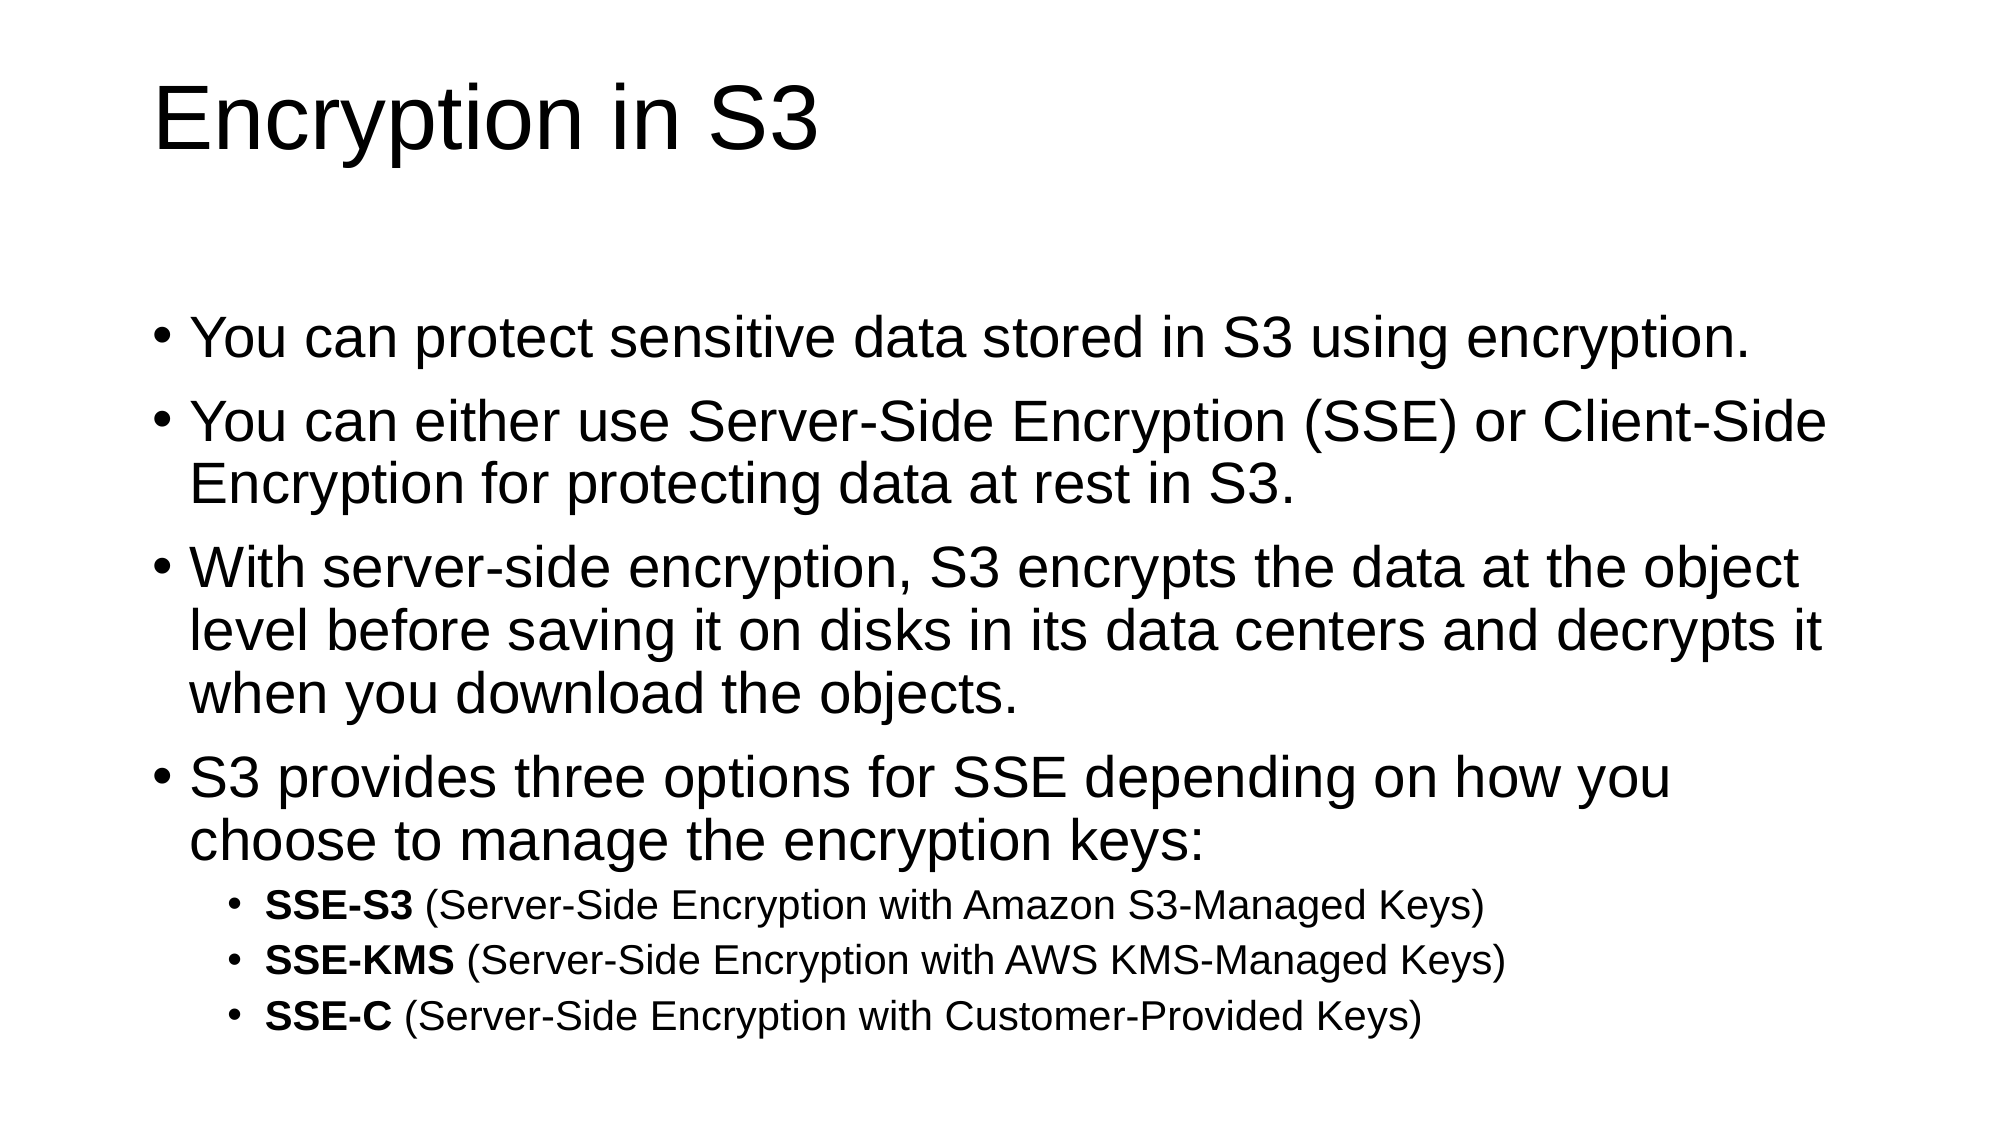

# Encryption in S3
You can protect sensitive data stored in S3 using encryption.
You can either use Server-Side Encryption (SSE) or Client-Side Encryption for protecting data at rest in S3.
With server-side encryption, S3 encrypts the data at the object level before saving it on disks in its data centers and decrypts it when you download the objects.
S3 provides three options for SSE depending on how you choose to manage the encryption keys:
SSE-S3 (Server-Side Encryption with Amazon S3-Managed Keys)
SSE-KMS (Server-Side Encryption with AWS KMS-Managed Keys)
SSE-C (Server-Side Encryption with Customer-Provided Keys)